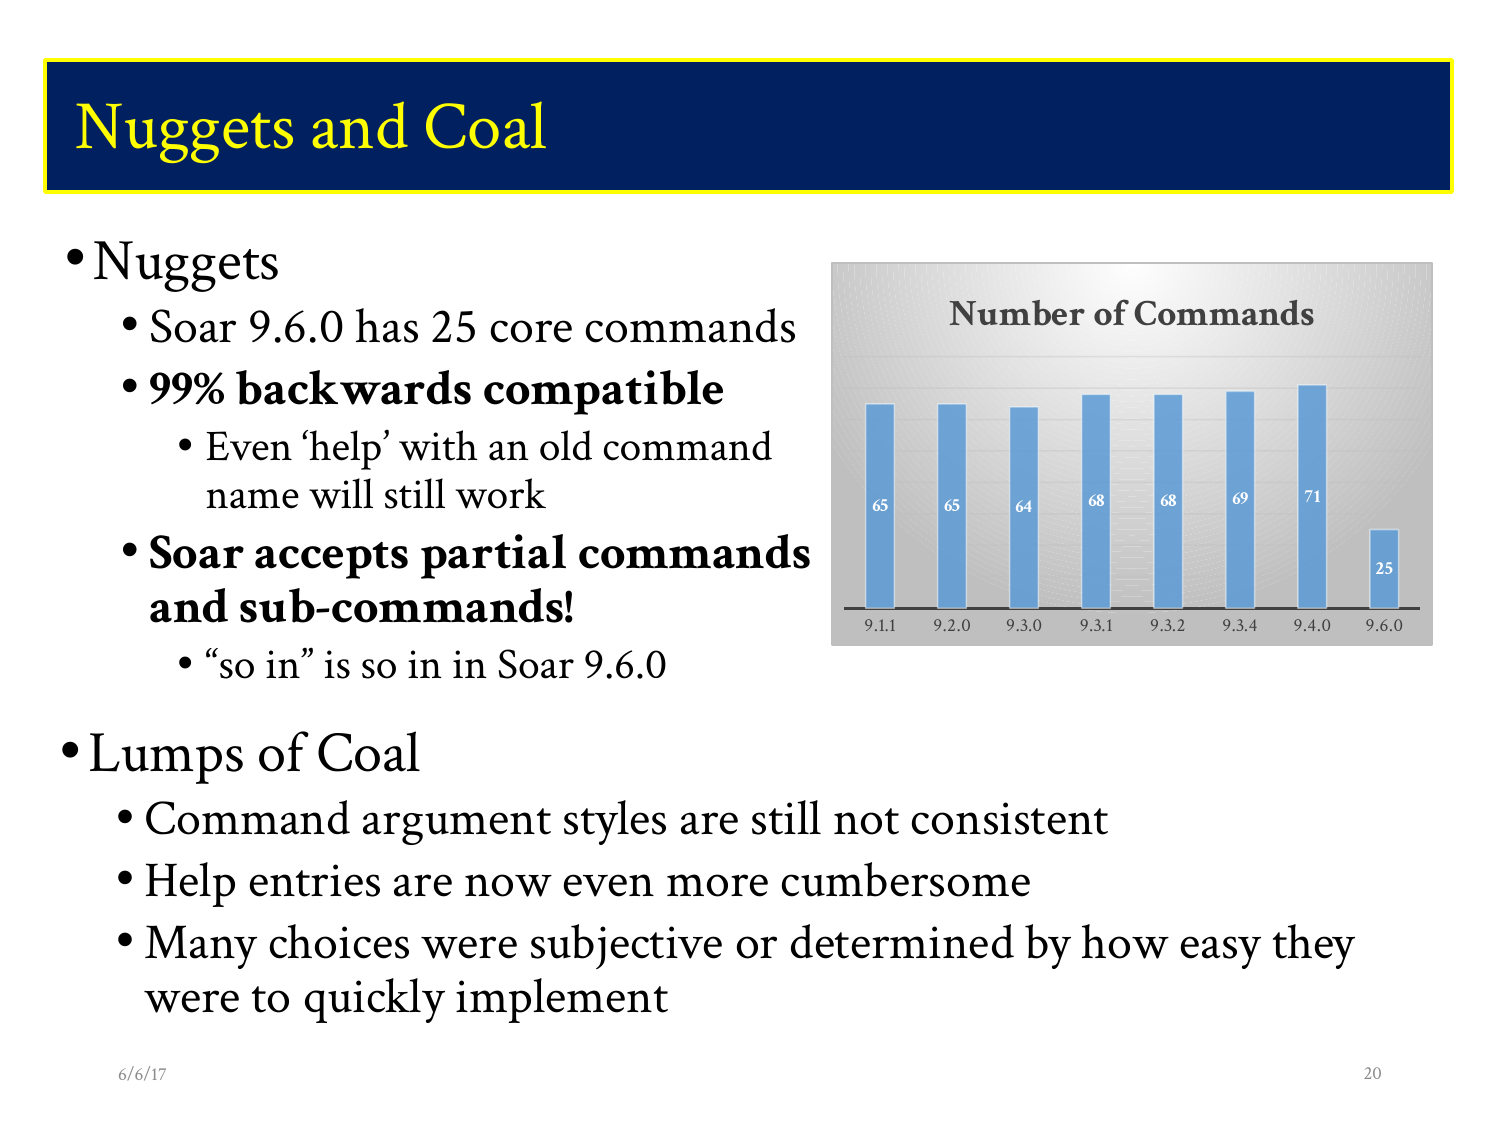

# Nuggets and Coal
Nuggets
Soar 9.6.0 has 25 core commands
99% backwards compatible
Even ‘help’ with an old command name will still work
Soar accepts partial commands and sub-commands!
“so in” is so in in Soar 9.6.0

### Chart:

| Category | Number of Commands |
|---|---|
| 9.1.1 | 65.0 |
| 9.2.0 | 65.0 |
| 9.3.0 | 64.0 |
| 9.3.1 | 68.0 |
| 9.3.2 | 68.0 |
| 9.3.4 | 69.0 |
| 9.4.0 | 71.0 |
| 9.6.0 | 25.0 |
Lumps of Coal
Command argument styles are still not consistent
Help entries are now even more cumbersome
Many choices were subjective or determined by how easy they were to quickly implement
6/6/17
20